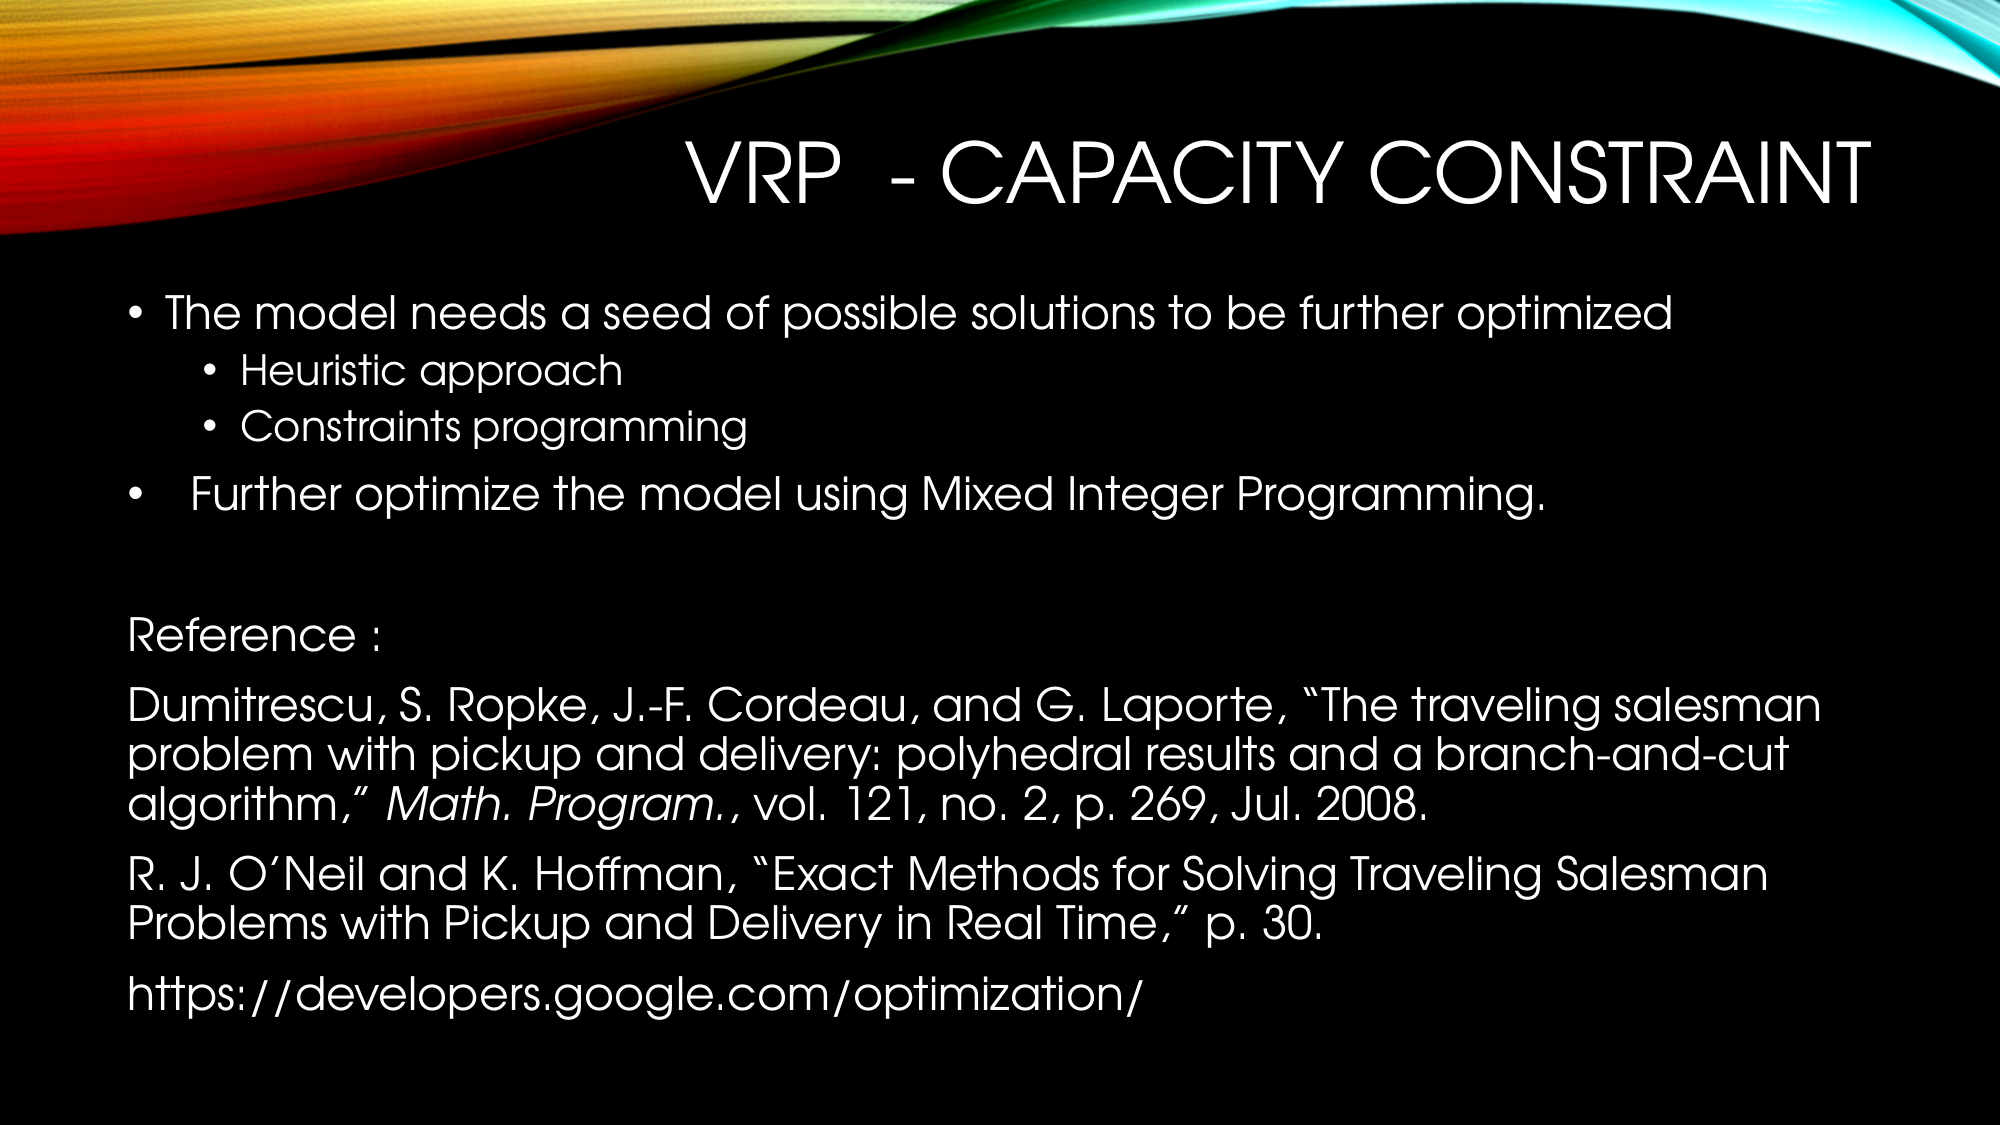

# VRP  - Capacity constraint
The model needs a seed of possible solutions to be further optimized
Heuristic approach
Constraints programming
  Further optimize the model using Mixed Integer Programming.

Reference :
Dumitrescu, S. Ropke, J.-F. Cordeau, and G. Laporte, “The traveling salesman problem with pickup and delivery: polyhedral results and a branch-and-cut algorithm,” Math. Program., vol. 121, no. 2, p. 269, Jul. 2008.
R. J. O’Neil and K. Hoﬀman, “Exact Methods for Solving Traveling Salesman Problems with Pickup and Delivery in Real Time,” p. 30.
https://developers.google.com/optimization/